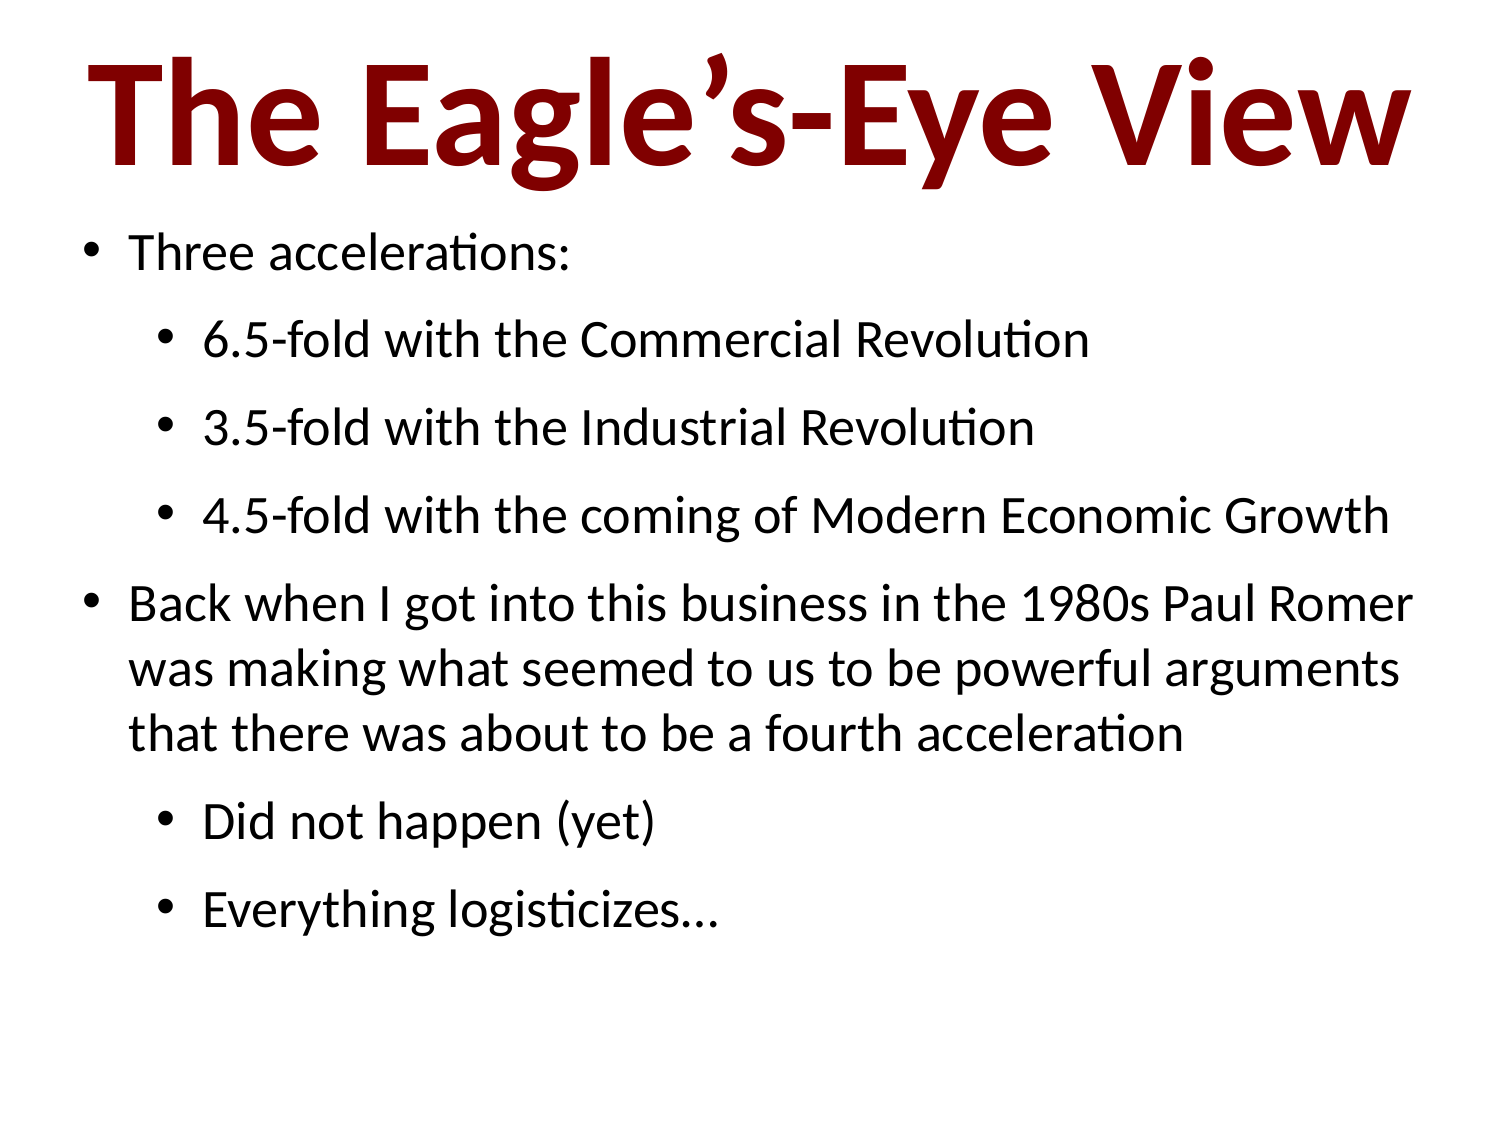

The Eagle’s-Eye View
Three accelerations:
6.5-fold with the Commercial Revolution
3.5-fold with the Industrial Revolution
4.5-fold with the coming of Modern Economic Growth
Back when I got into this business in the 1980s Paul Romer was making what seemed to us to be powerful arguments that there was about to be a fourth acceleration
Did not happen (yet)
Everything logisticizes…